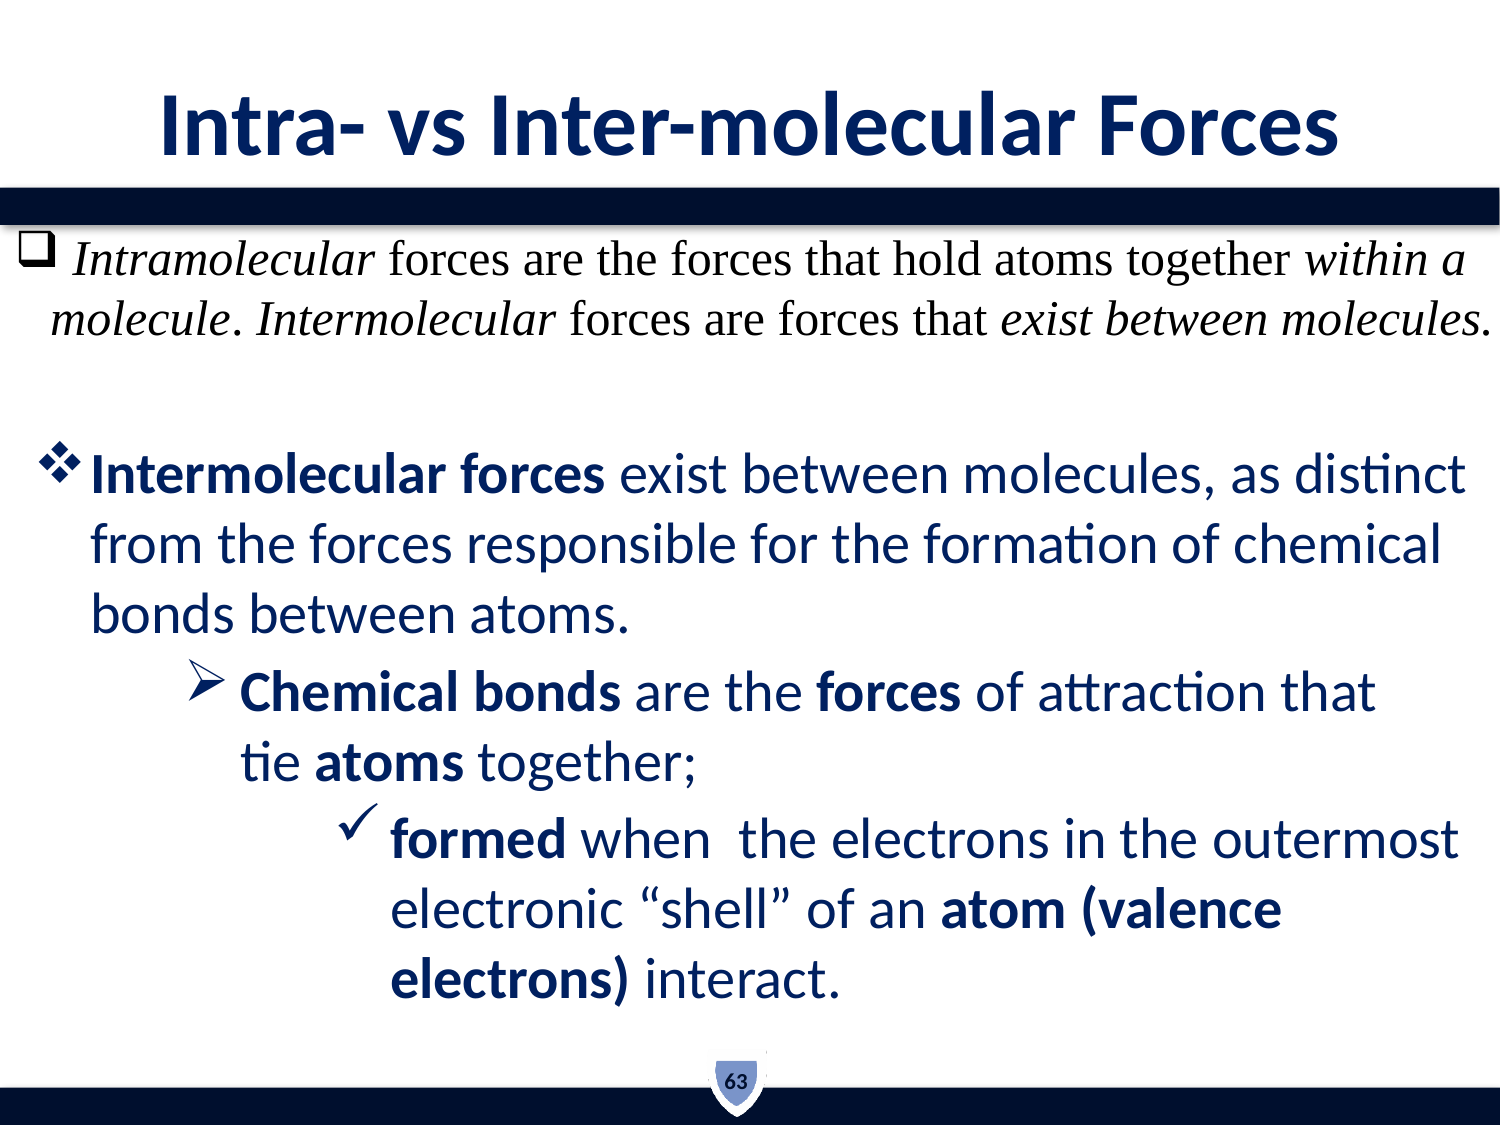

# Intra- vs Inter-molecular Forces
 Intramolecular forces are the forces that hold atoms together within a molecule. Intermolecular forces are forces that exist between molecules.
Intermolecular forces exist between molecules, as distinct from the forces responsible for the formation of chemical bonds between atoms.
Chemical bonds are the forces of attraction that tie atoms together;
formed when  the electrons in the outermost electronic “shell” of an atom (valence electrons) interact.

63